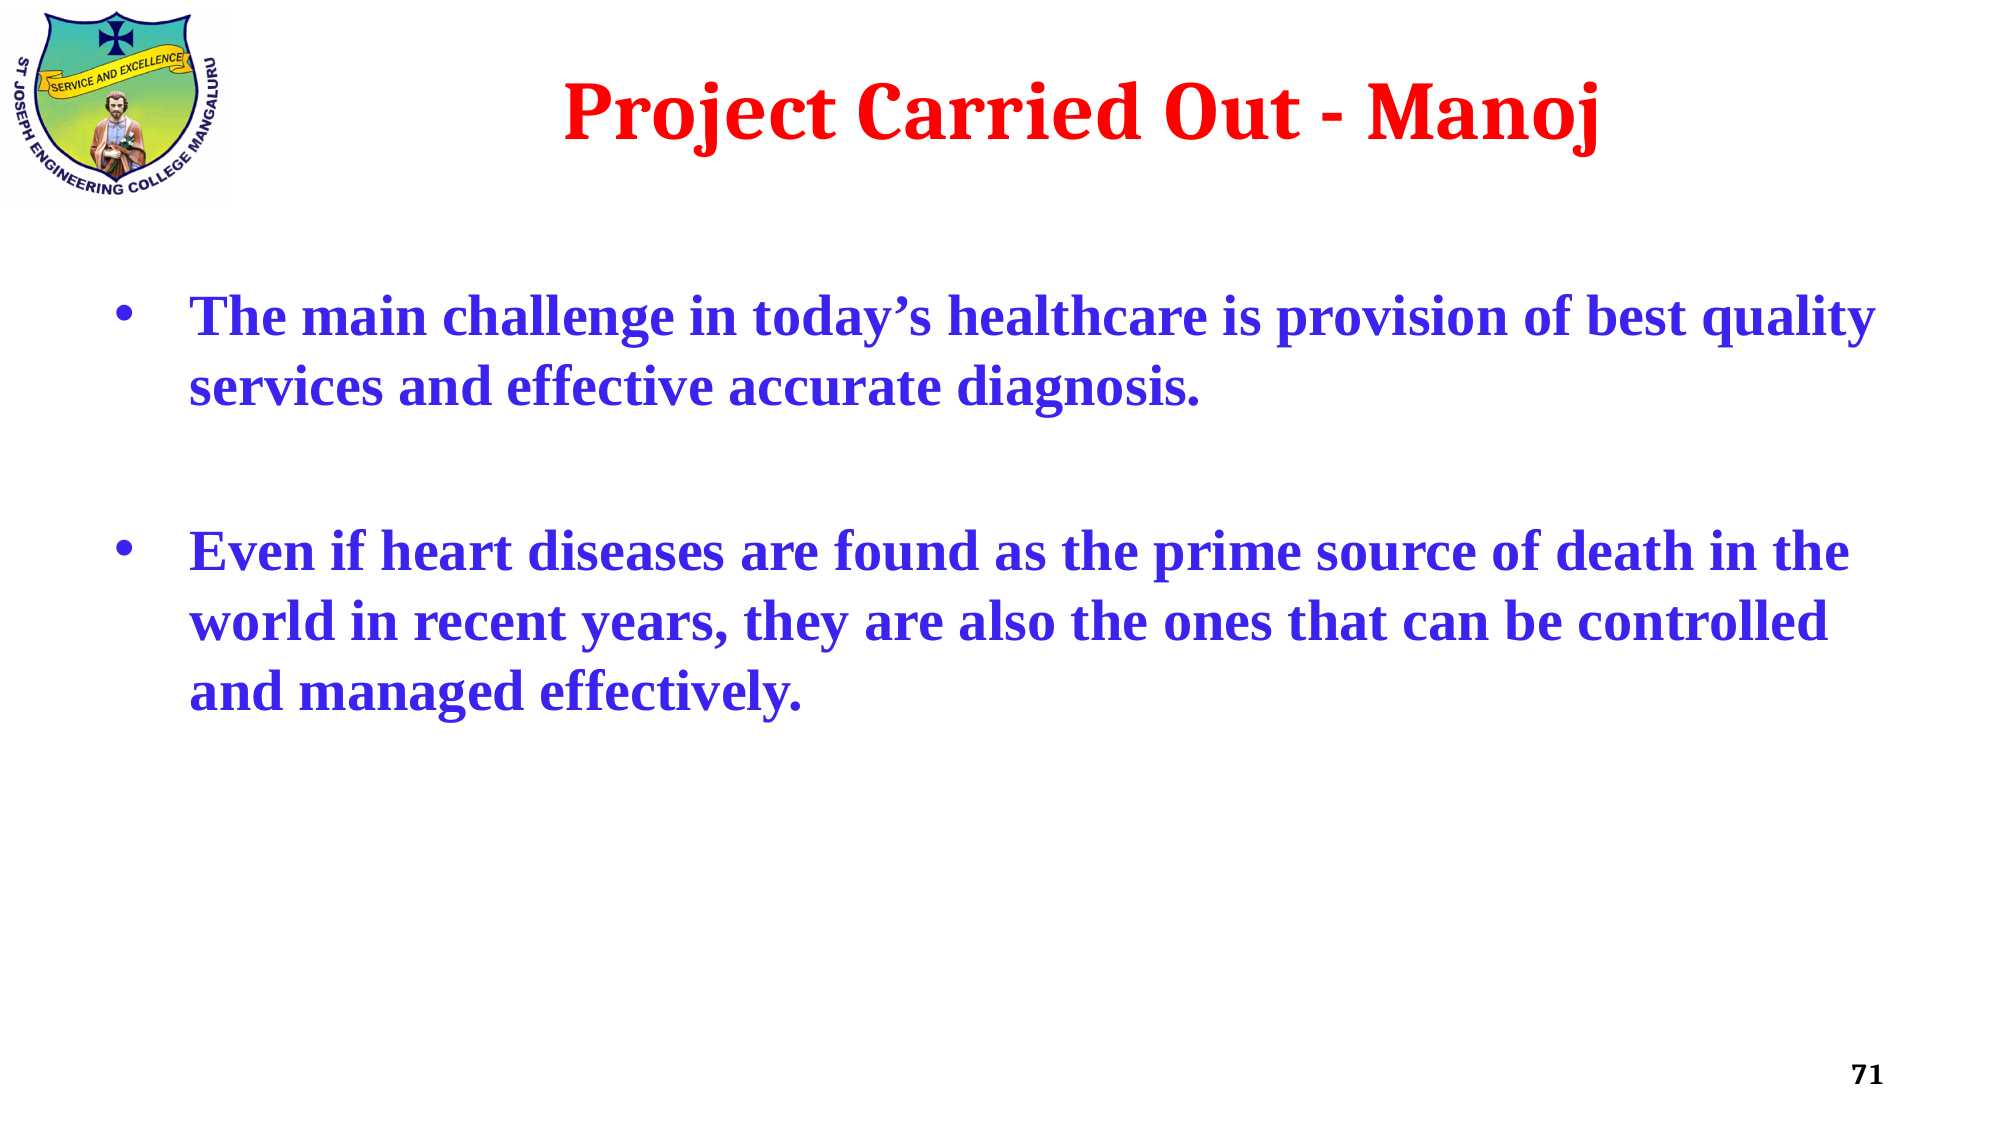

# Project Carried Out - Manoj

The main challenge in today’s healthcare is provision of best quality services and effective accurate diagnosis.

Even if heart diseases are found as the prime source of death in the world in recent years, they are also the ones that can be controlled and managed effectively.

71